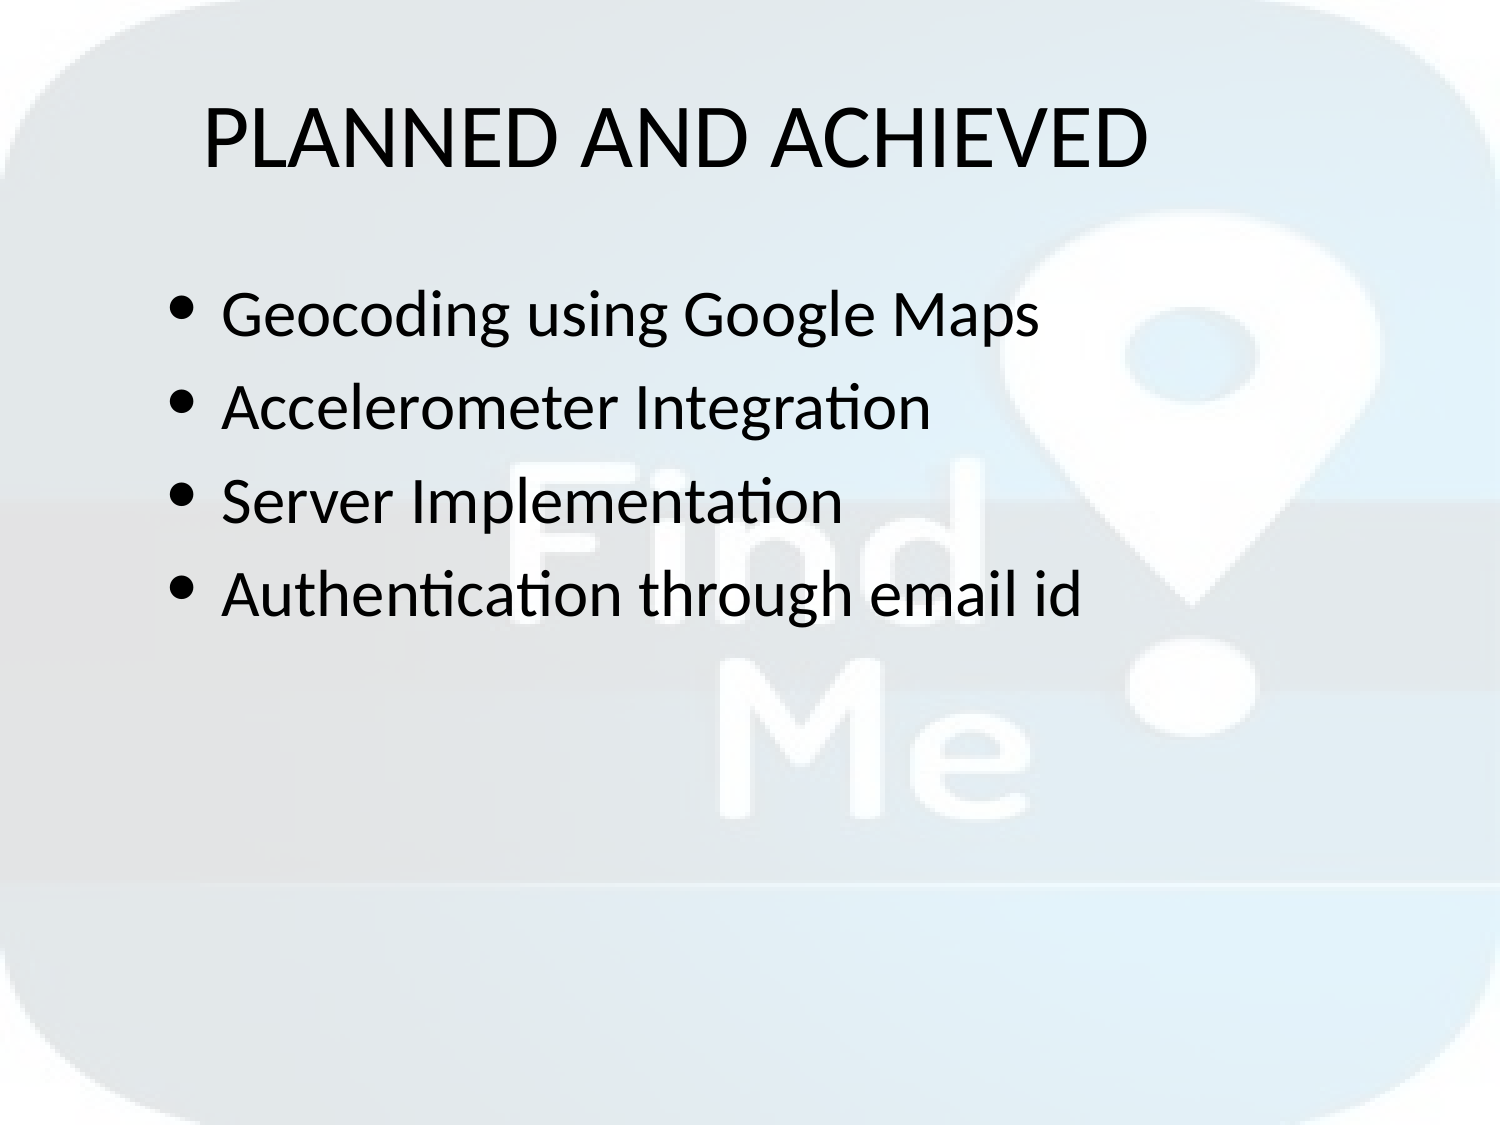

# PLANNED AND ACHIEVED
Geocoding using Google Maps
Accelerometer Integration
Server Implementation
Authentication through email id